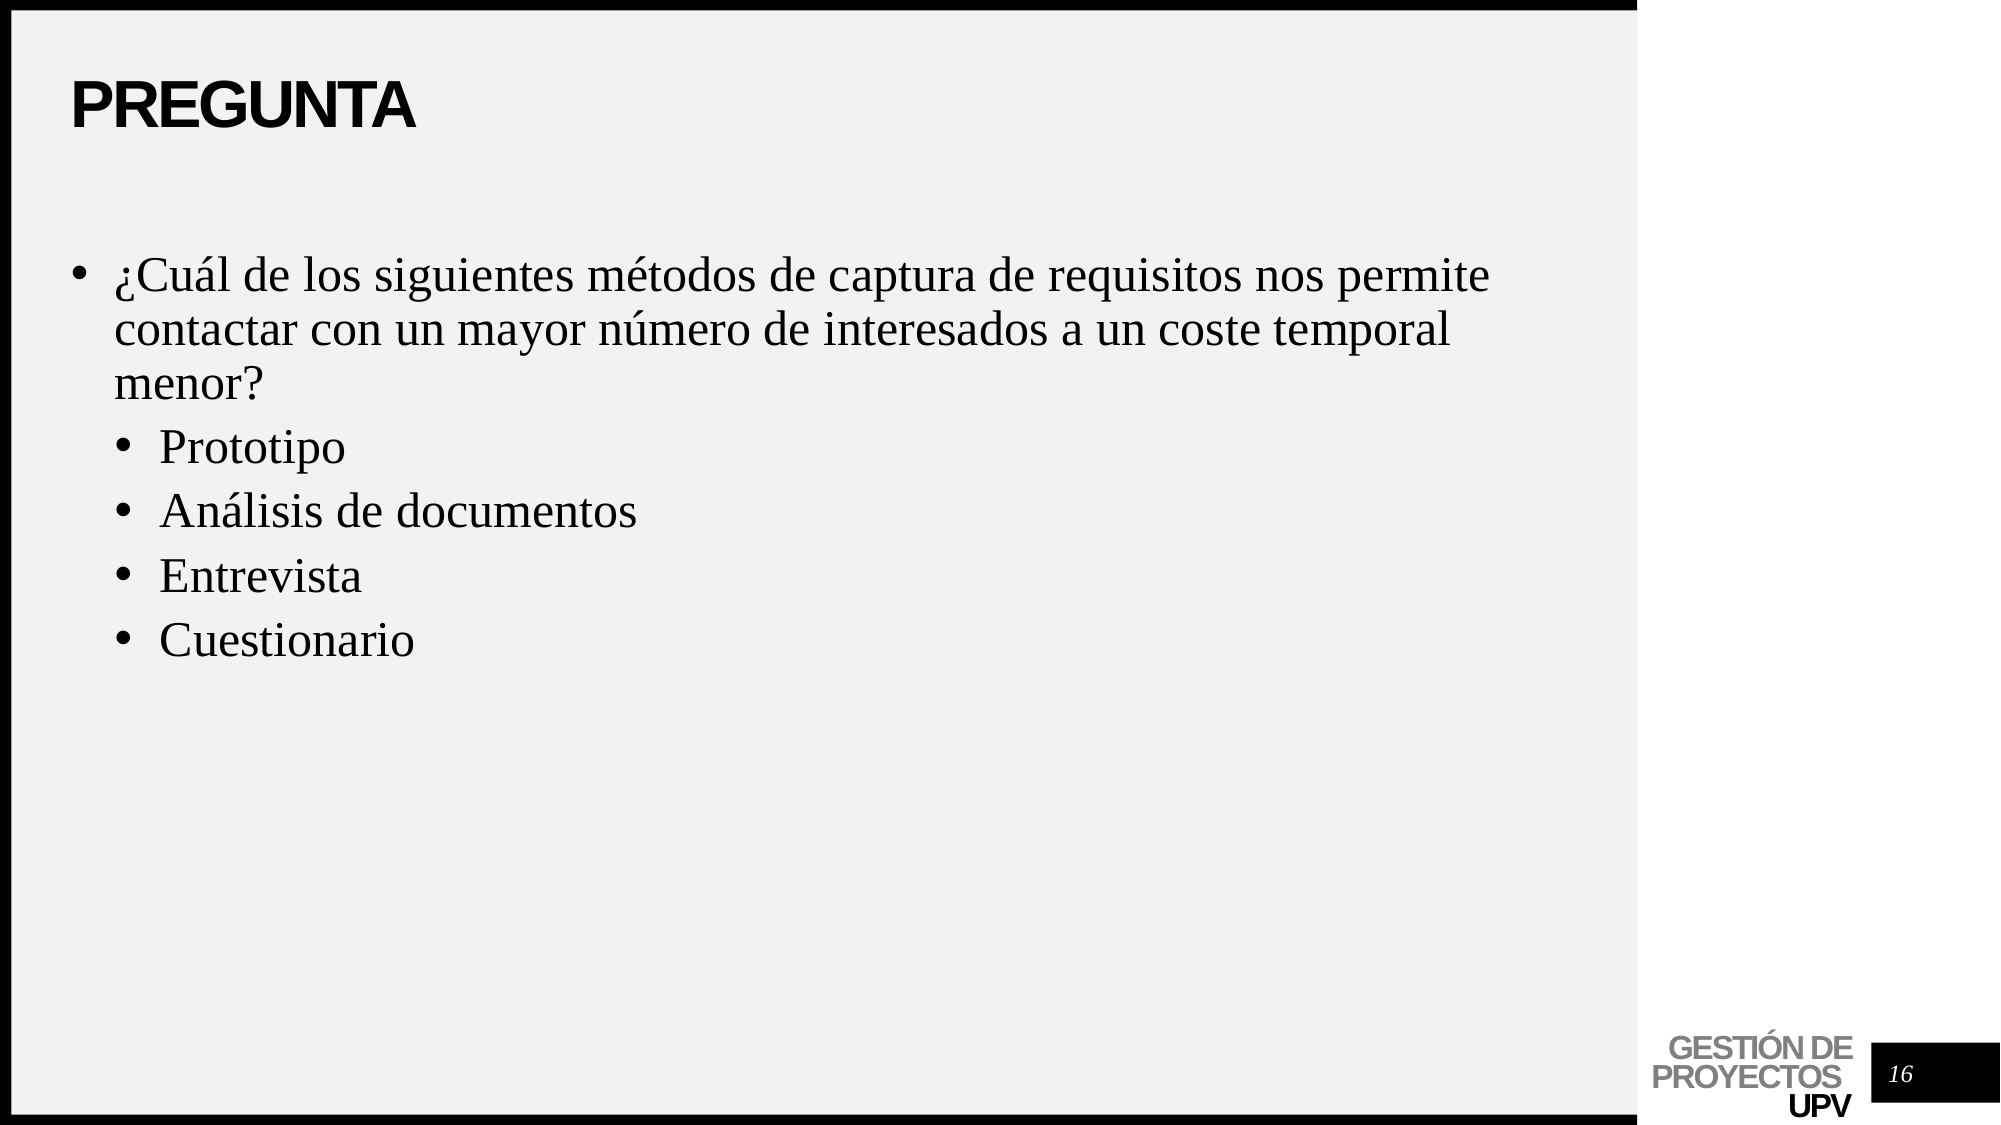

# pregunta

¿Cuál de los siguientes métodos de captura de requisitos nos permite contactar con un mayor número de interesados a un coste temporal menor?
Prototipo
Análisis de documentos
Entrevista
Cuestionario

16